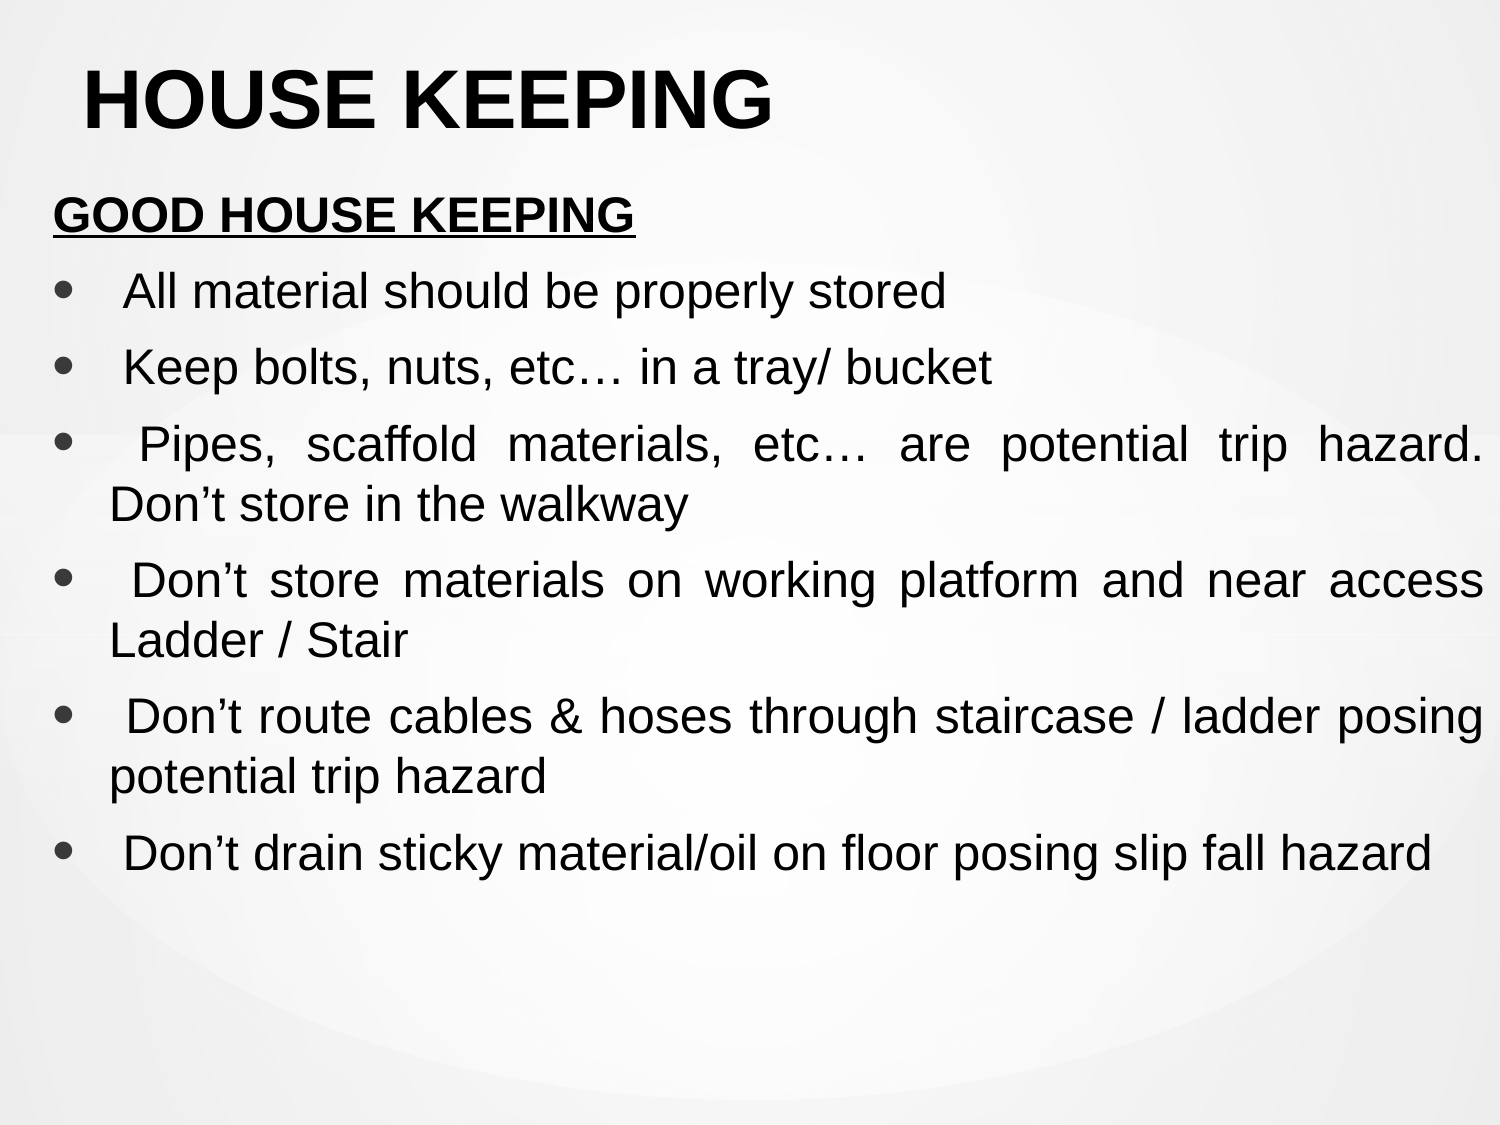

# HOUSE KEEPING
GOOD HOUSE KEEPING
 All material should be properly stored
 Keep bolts, nuts, etc… in a tray/ bucket
 Pipes, scaffold materials, etc… are potential trip hazard. Don’t store in the walkway
 Don’t store materials on working platform and near access Ladder / Stair
 Don’t route cables & hoses through staircase / ladder posing potential trip hazard
 Don’t drain sticky material/oil on floor posing slip fall hazard